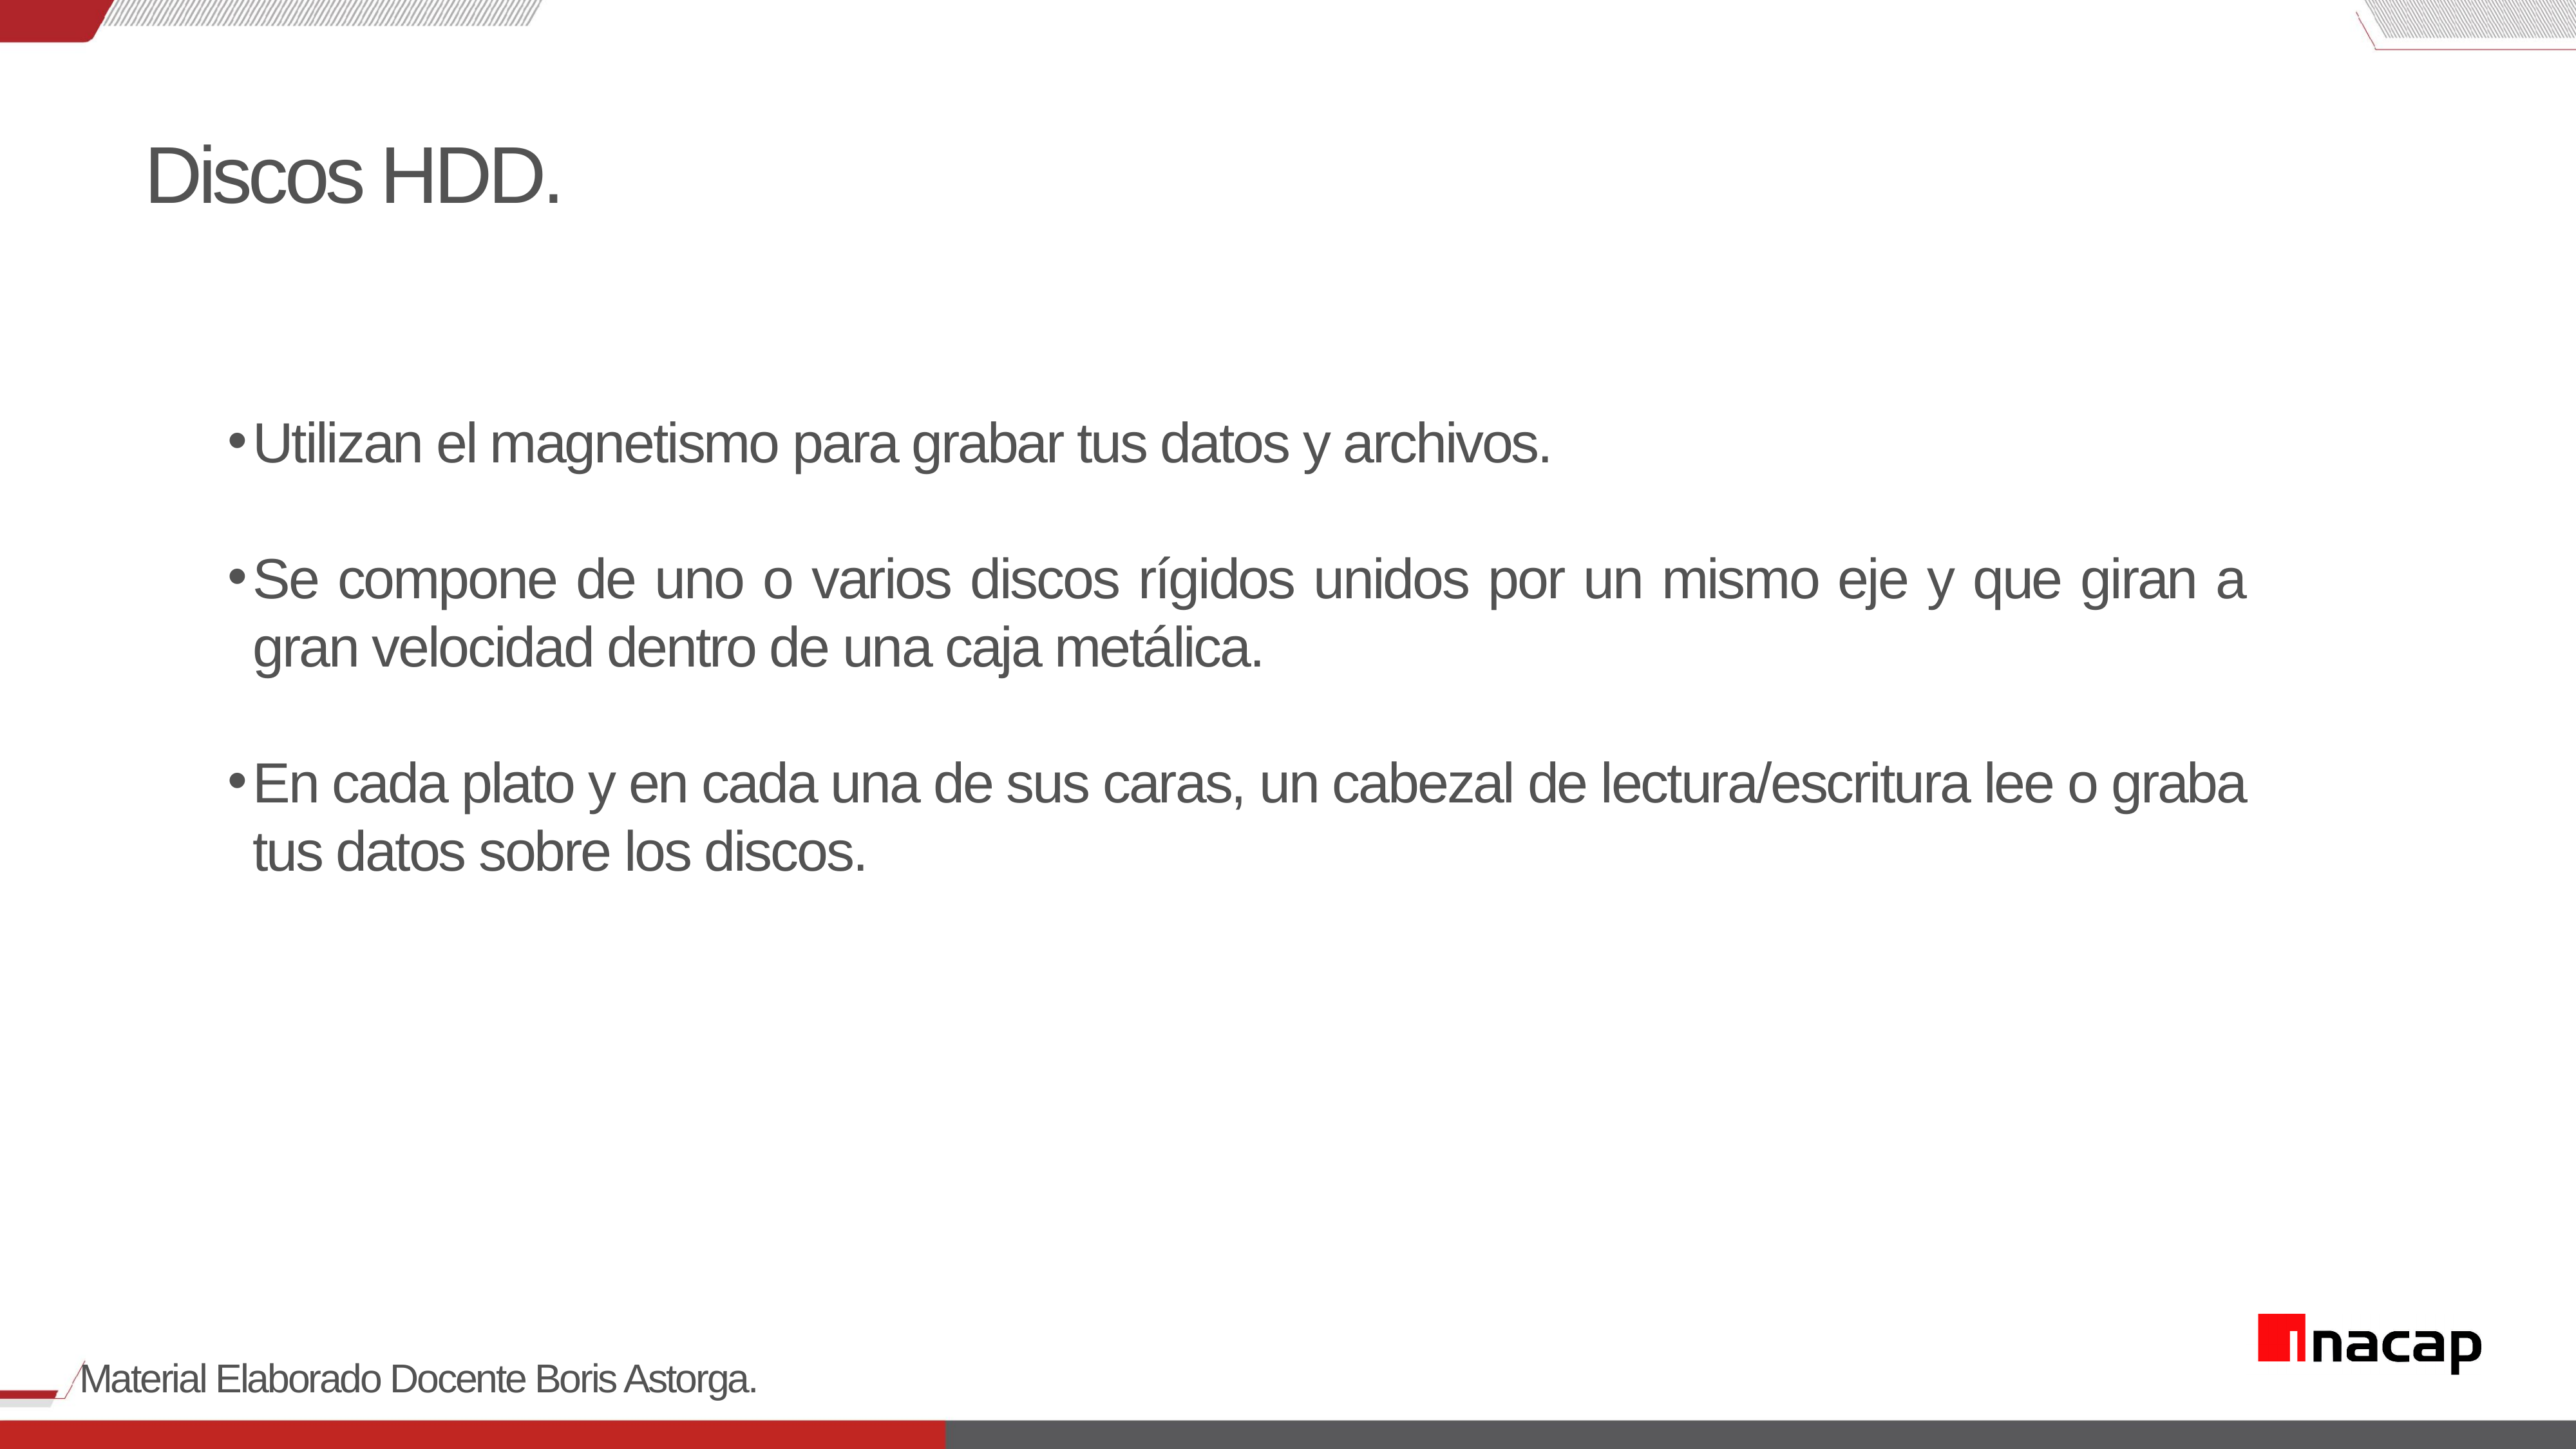

Discos HDD.
Utilizan el magnetismo para grabar tus datos y archivos.

Se compone de uno o varios discos rígidos unidos por un mismo eje y que giran a gran velocidad dentro de una caja metálica.

En cada plato y en cada una de sus caras, un cabezal de lectura/escritura lee o graba tus datos sobre los discos.
Material Elaborado Docente Boris Astorga.